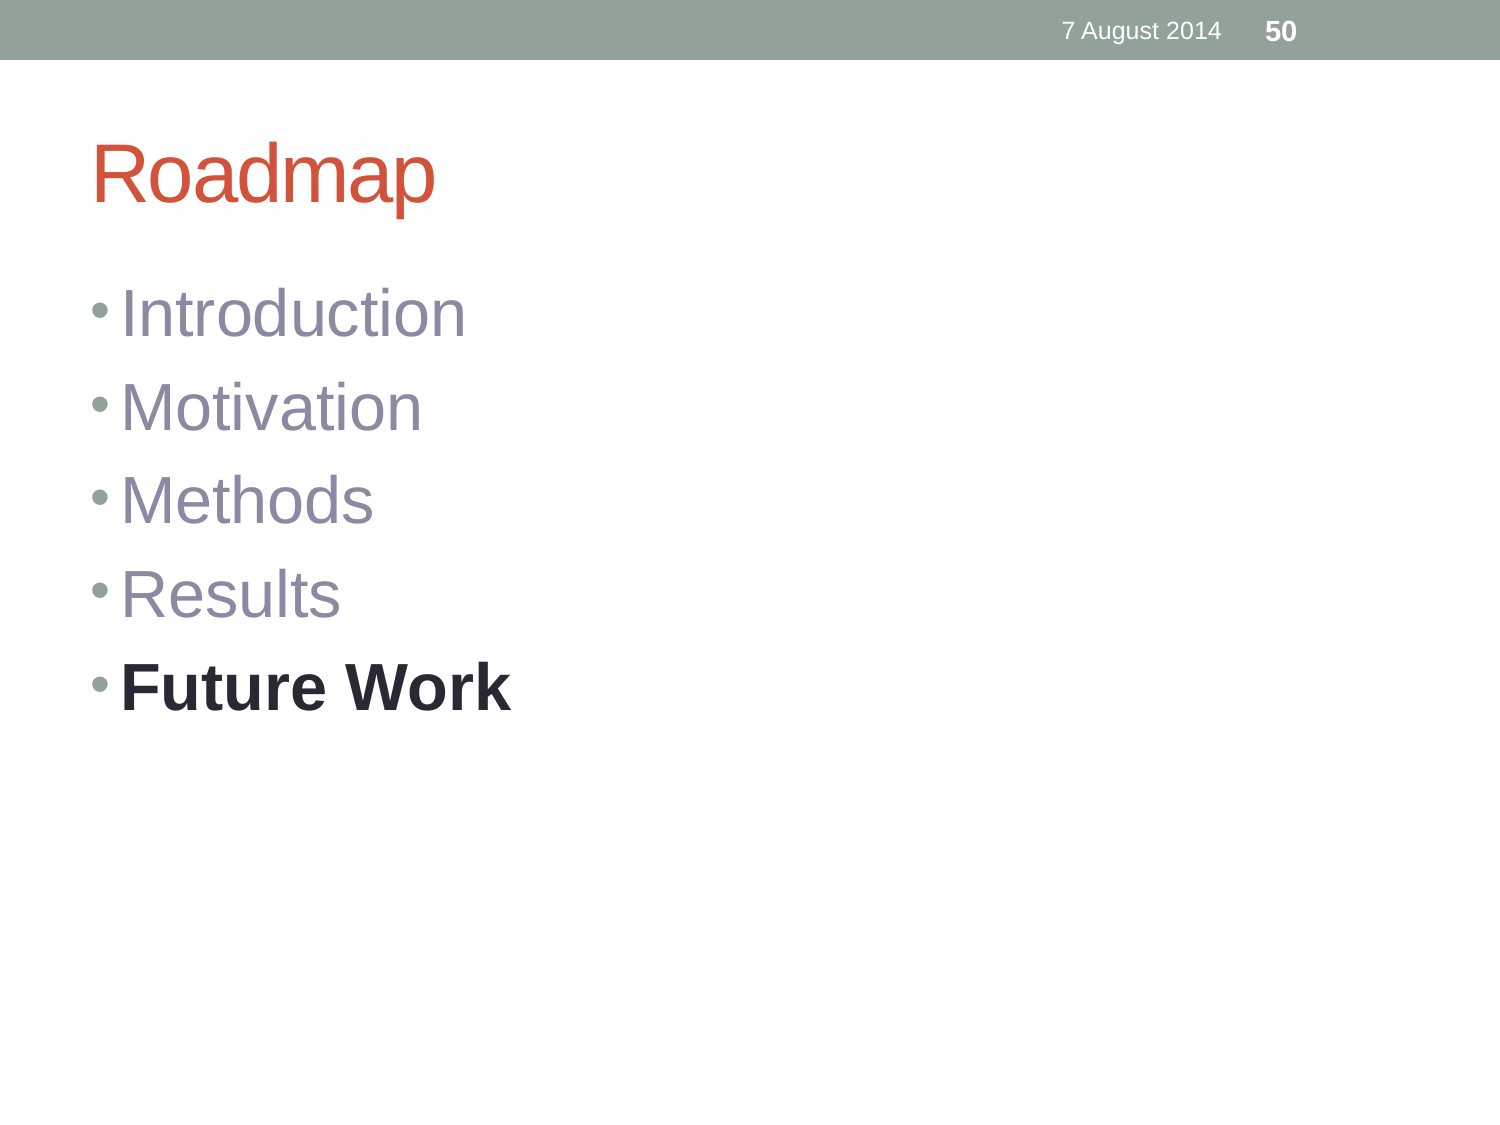

7 August 2014
50
# Roadmap
Introduction
Motivation
Methods
Results
Future Work